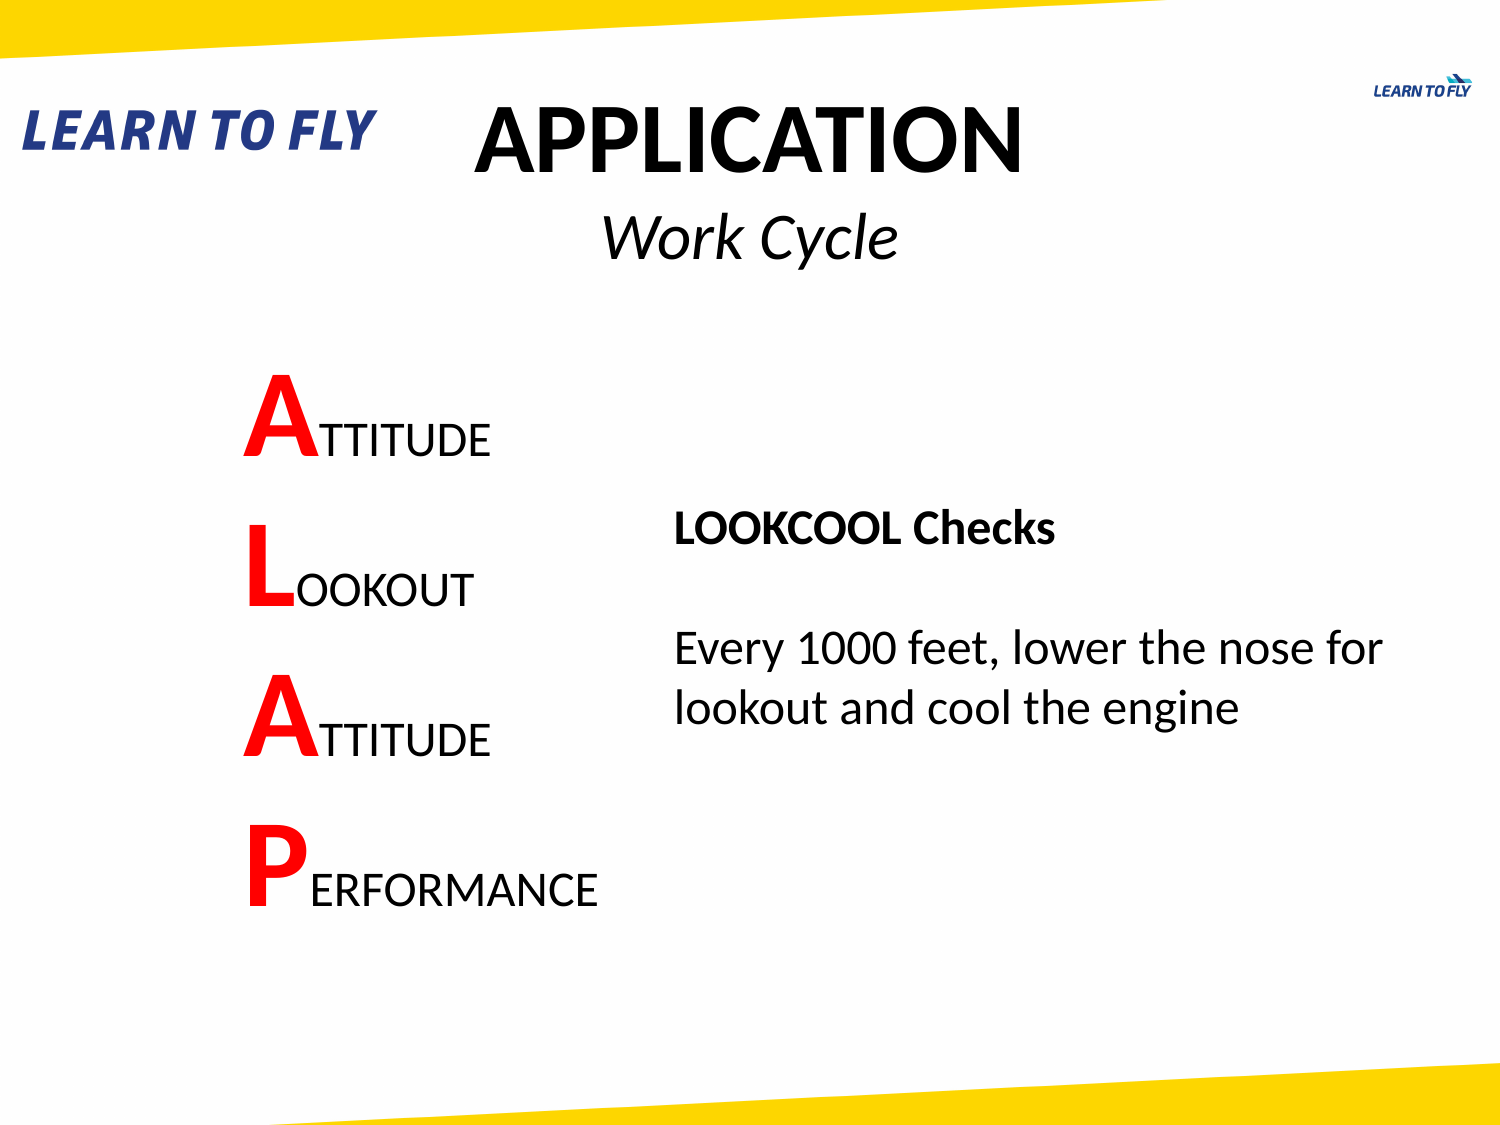

APPLICATION
Work Cycle
ATTITUDE
LOOKOUT
ATTITUDE
PERFORMANCE
LOOKCOOL Checks

Every 1000 feet, lower the nose for lookout and cool the engine